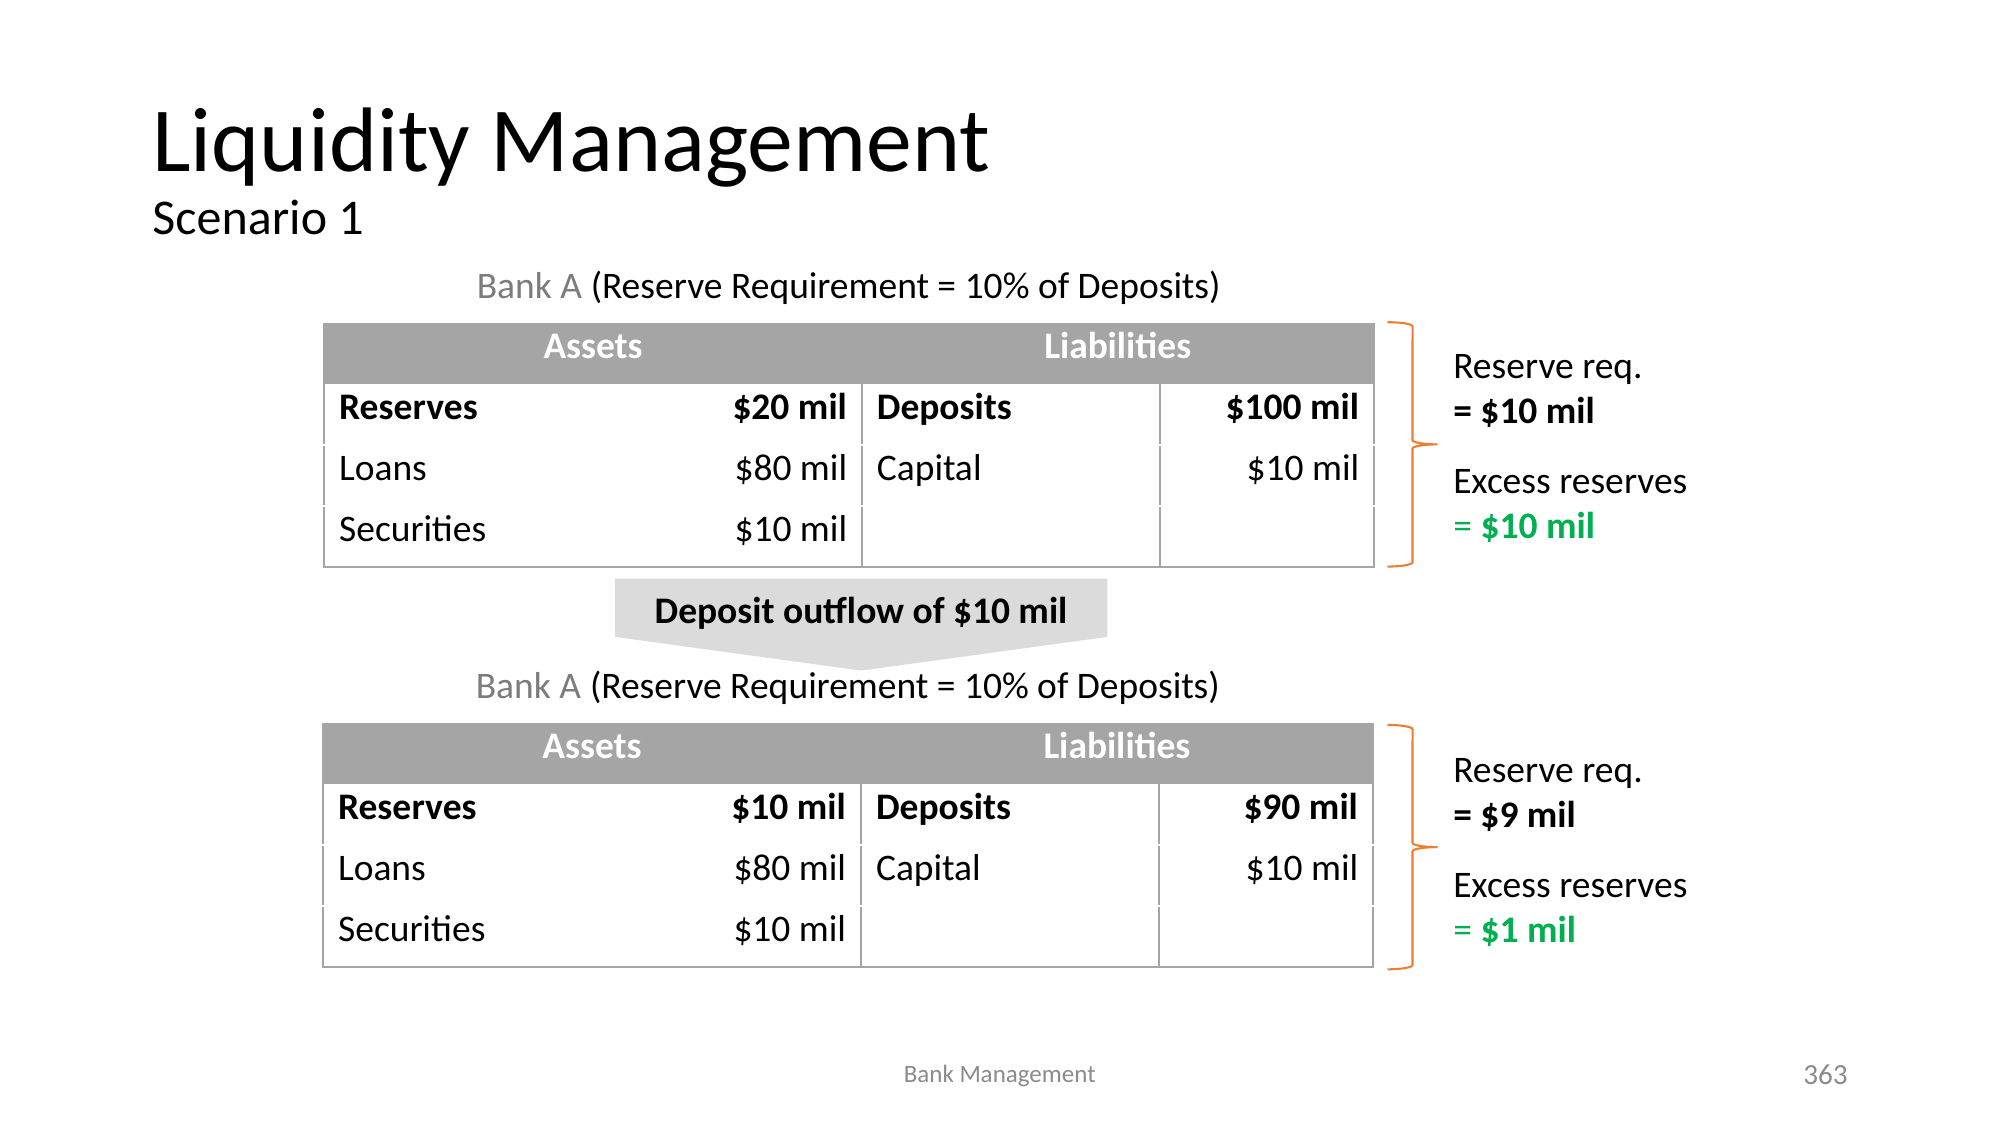

# Liquidity Management Scenario 1
| Bank A (Reserve Requirement = 10% of Deposits) |  |  |  |
| --- | --- | --- | --- |
| Assets |  | Liabilities |  |
| Reserves | $20 mil | Deposits | $100 mil |
| Loans | $80 mil | Capital | $10 mil |
| Securities | $10 mil |  |  |

Reserve req.
= $10 mil
Excess reserves
= $10 mil
Deposit outflow of $10 mil
| Bank A (Reserve Requirement = 10% of Deposits) |  |  |  |
| --- | --- | --- | --- |
| Assets |  | Liabilities |  |
| Reserves | $10 mil | Deposits | $90 mil |
| Loans | $80 mil | Capital | $10 mil |
| Securities | $10 mil |  |  |

Reserve req.
= $9 mil
Excess reserves
= $1 mil
363
Bank Management